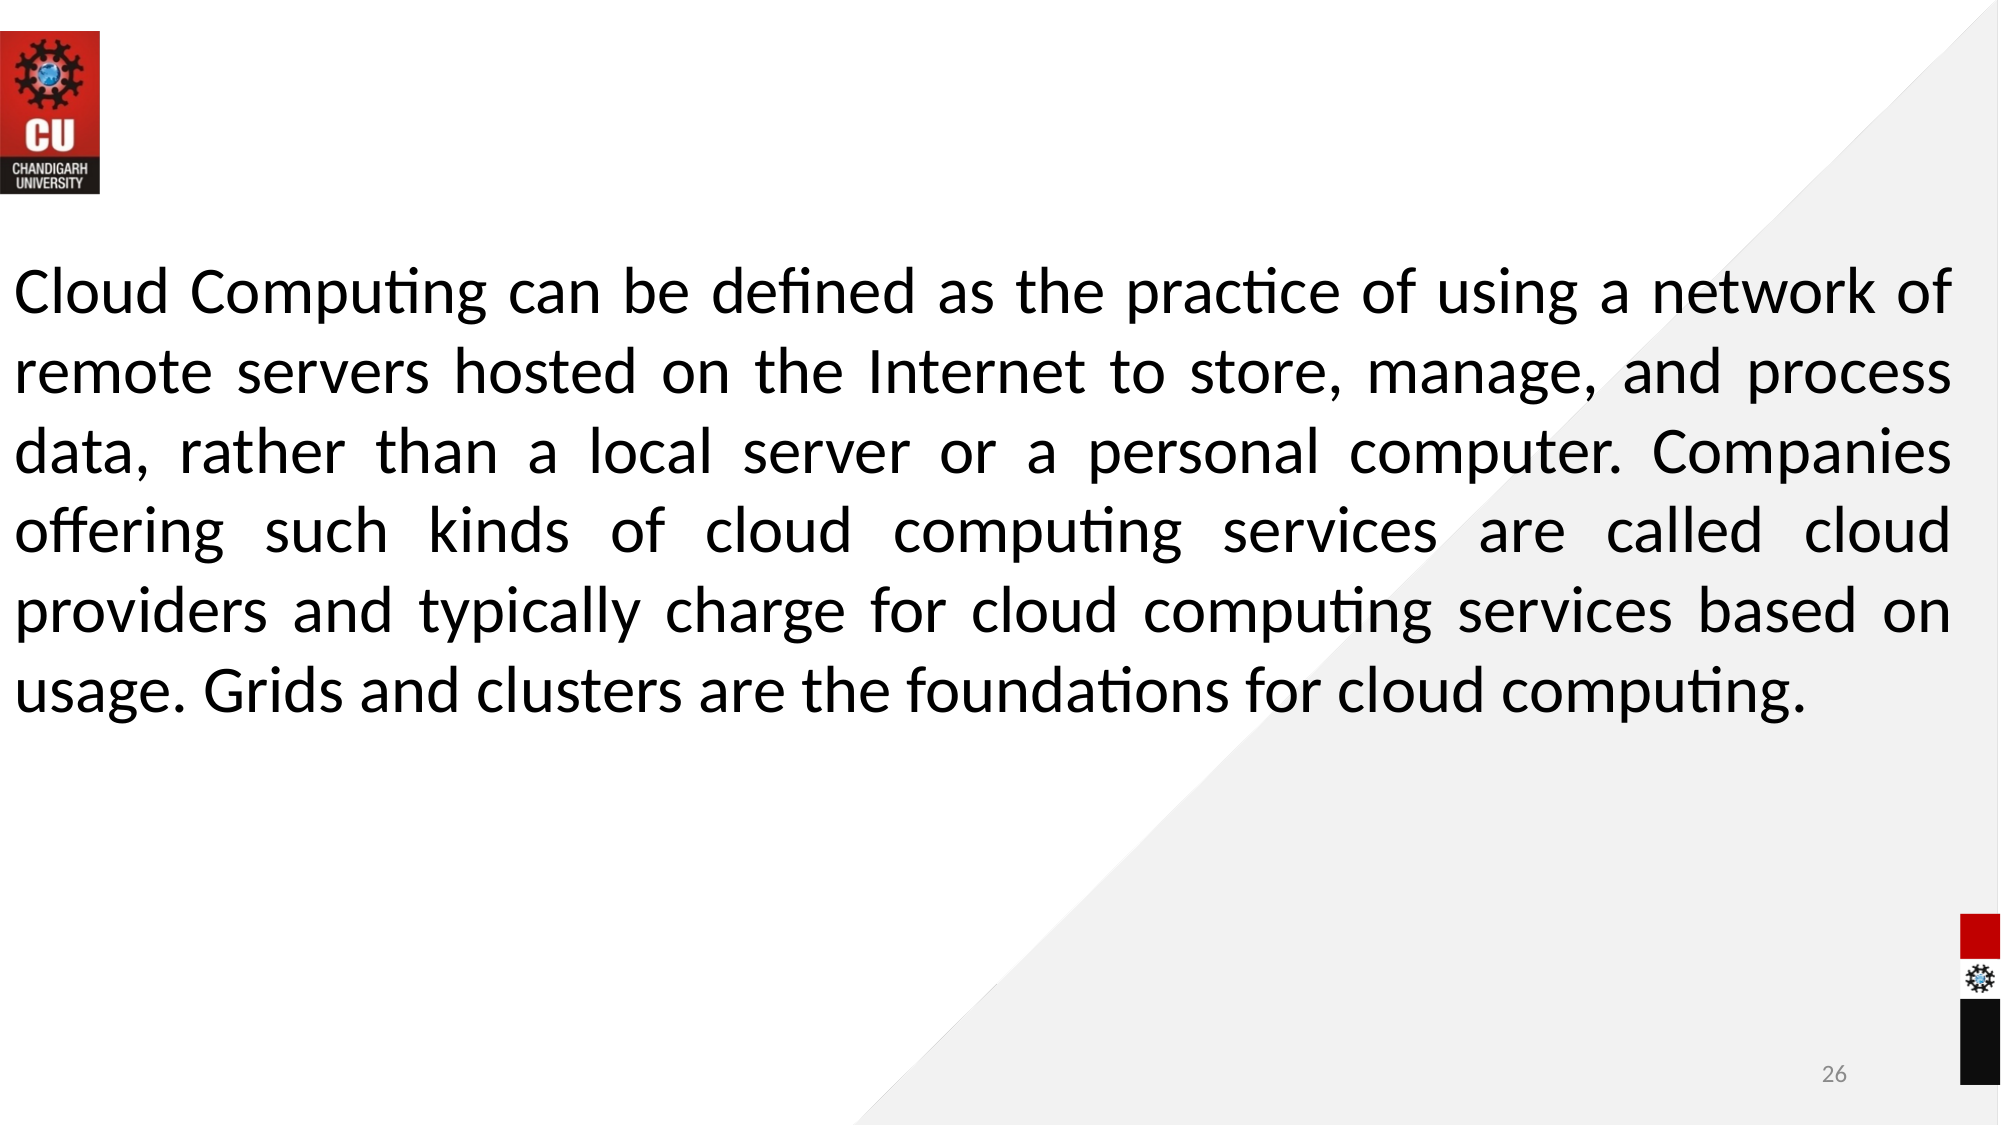

Cloud Computing can be defined as the practice of using a network of remote servers hosted on the Internet to store, manage, and process data, rather than a local server or a personal computer. Companies offering such kinds of cloud computing services are called cloud providers and typically charge for cloud computing services based on usage. Grids and clusters are the foundations for cloud computing.
26